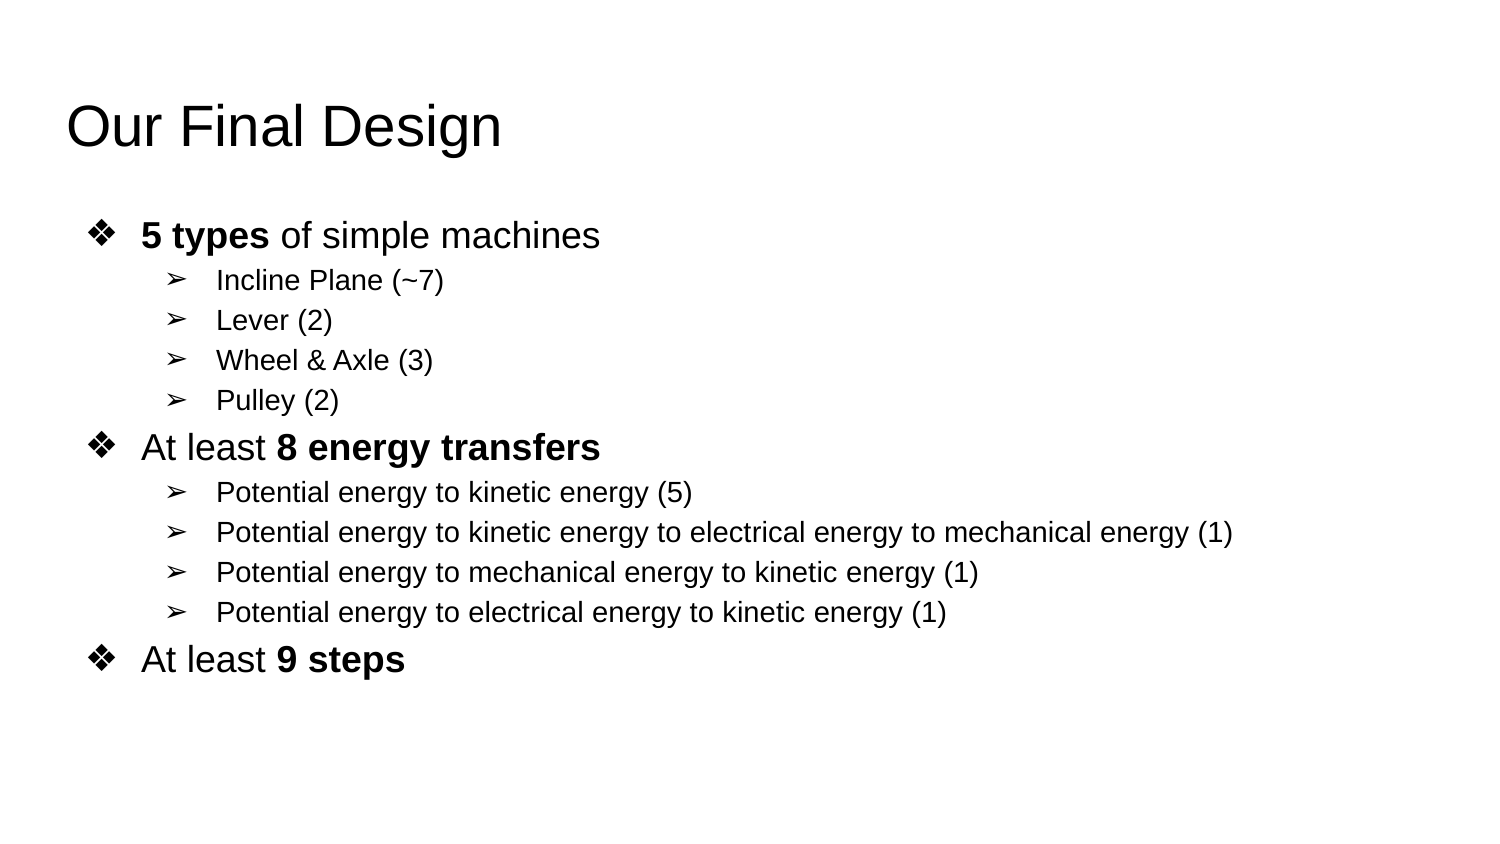

# Our Final Design
5 types of simple machines
Incline Plane (~7)
Lever (2)
Wheel & Axle (3)
Pulley (2)
At least 8 energy transfers
Potential energy to kinetic energy (5)
Potential energy to kinetic energy to electrical energy to mechanical energy (1)
Potential energy to mechanical energy to kinetic energy (1)
Potential energy to electrical energy to kinetic energy (1)
At least 9 steps